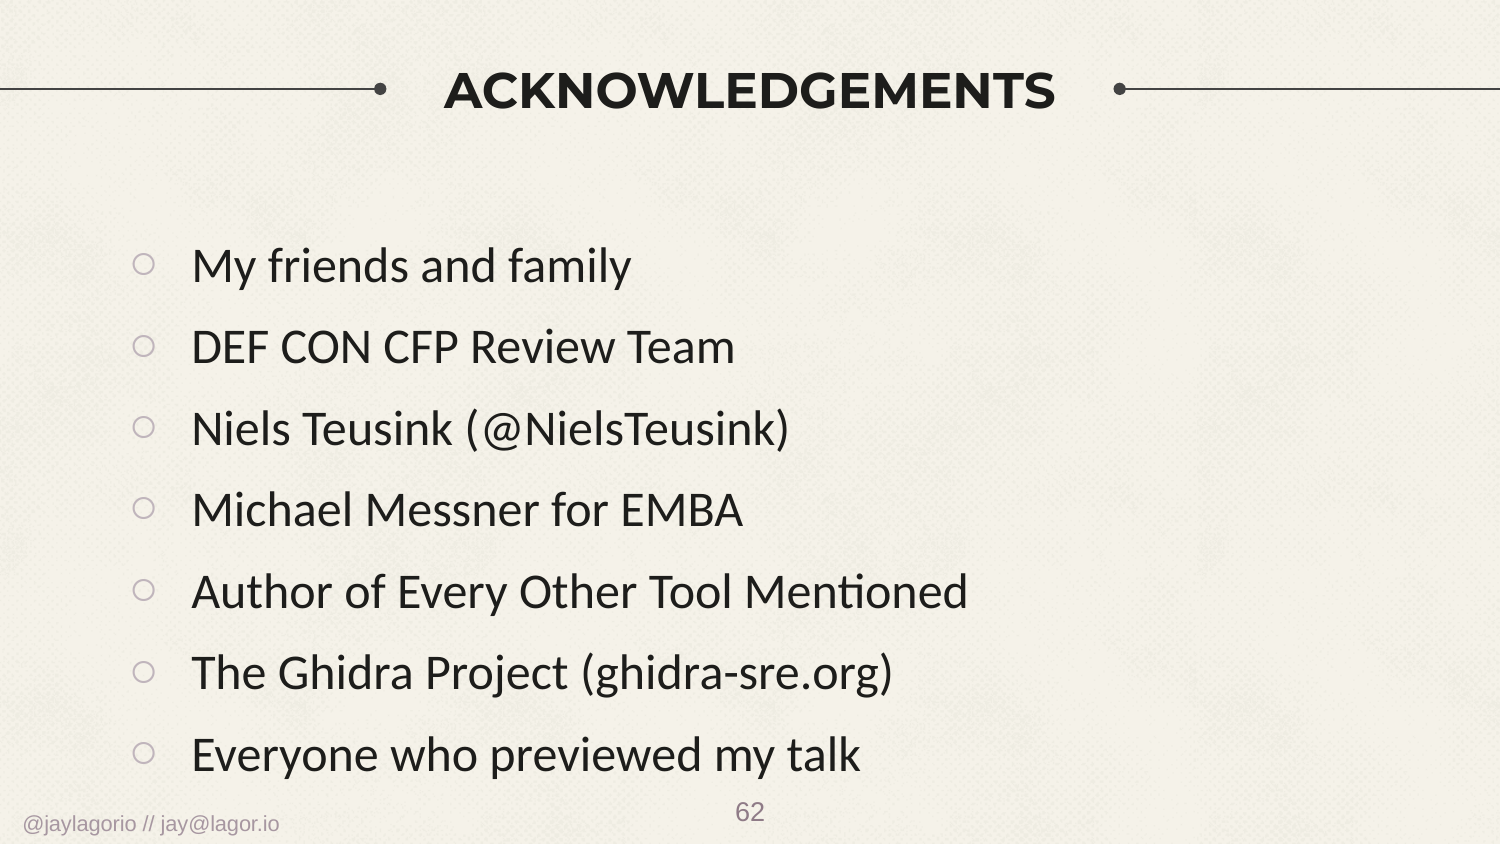

# Acknowledgements
My friends and family
DEF CON CFP Review Team
Niels Teusink (@NielsTeusink)
Michael Messner for EMBA
Author of Every Other Tool Mentioned
The Ghidra Project (ghidra-sre.org)
Everyone who previewed my talk

62
@jaylagorio // jay@lagor.io